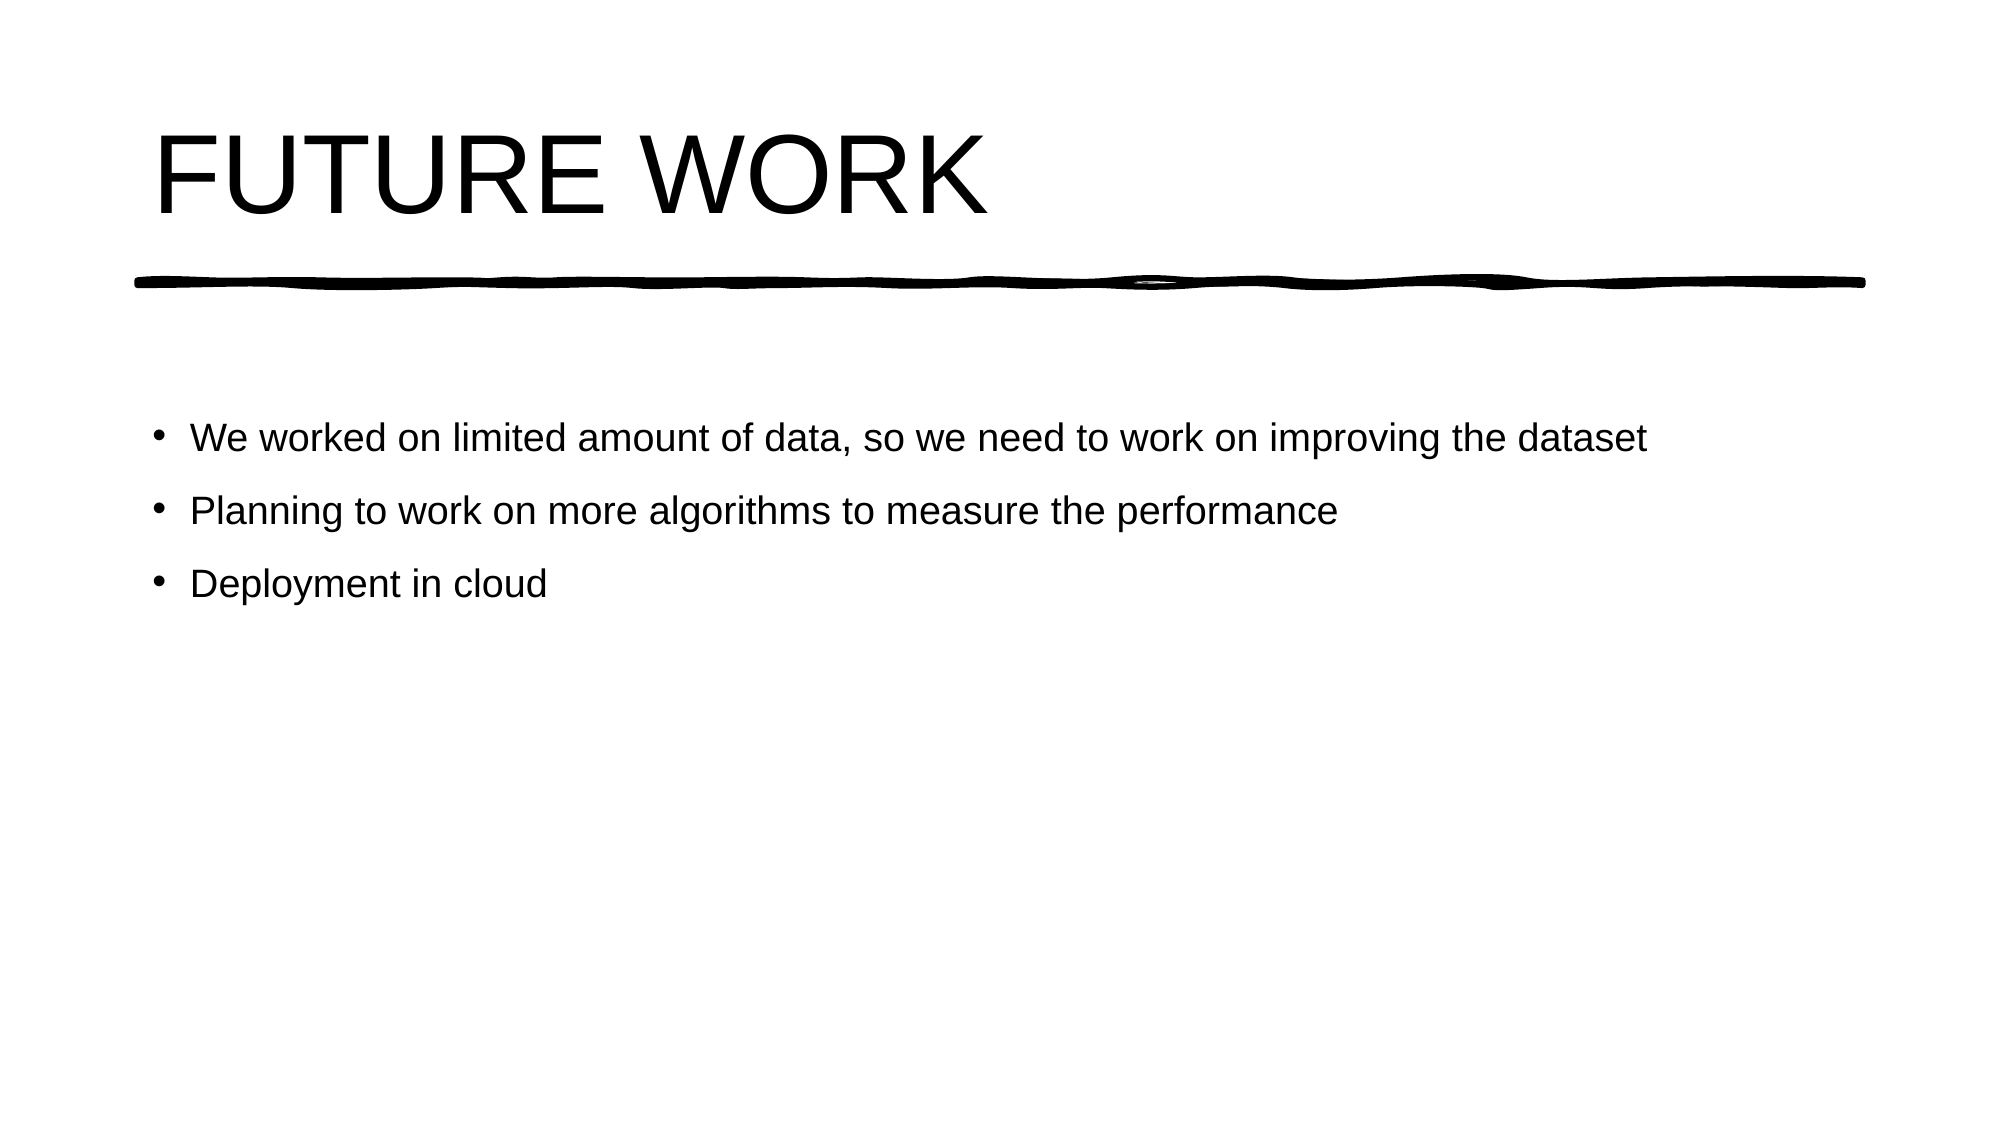

# FUTURE WORK
We worked on limited amount of data, so we need to work on improving the dataset
Planning to work on more algorithms to measure the performance
Deployment in cloud